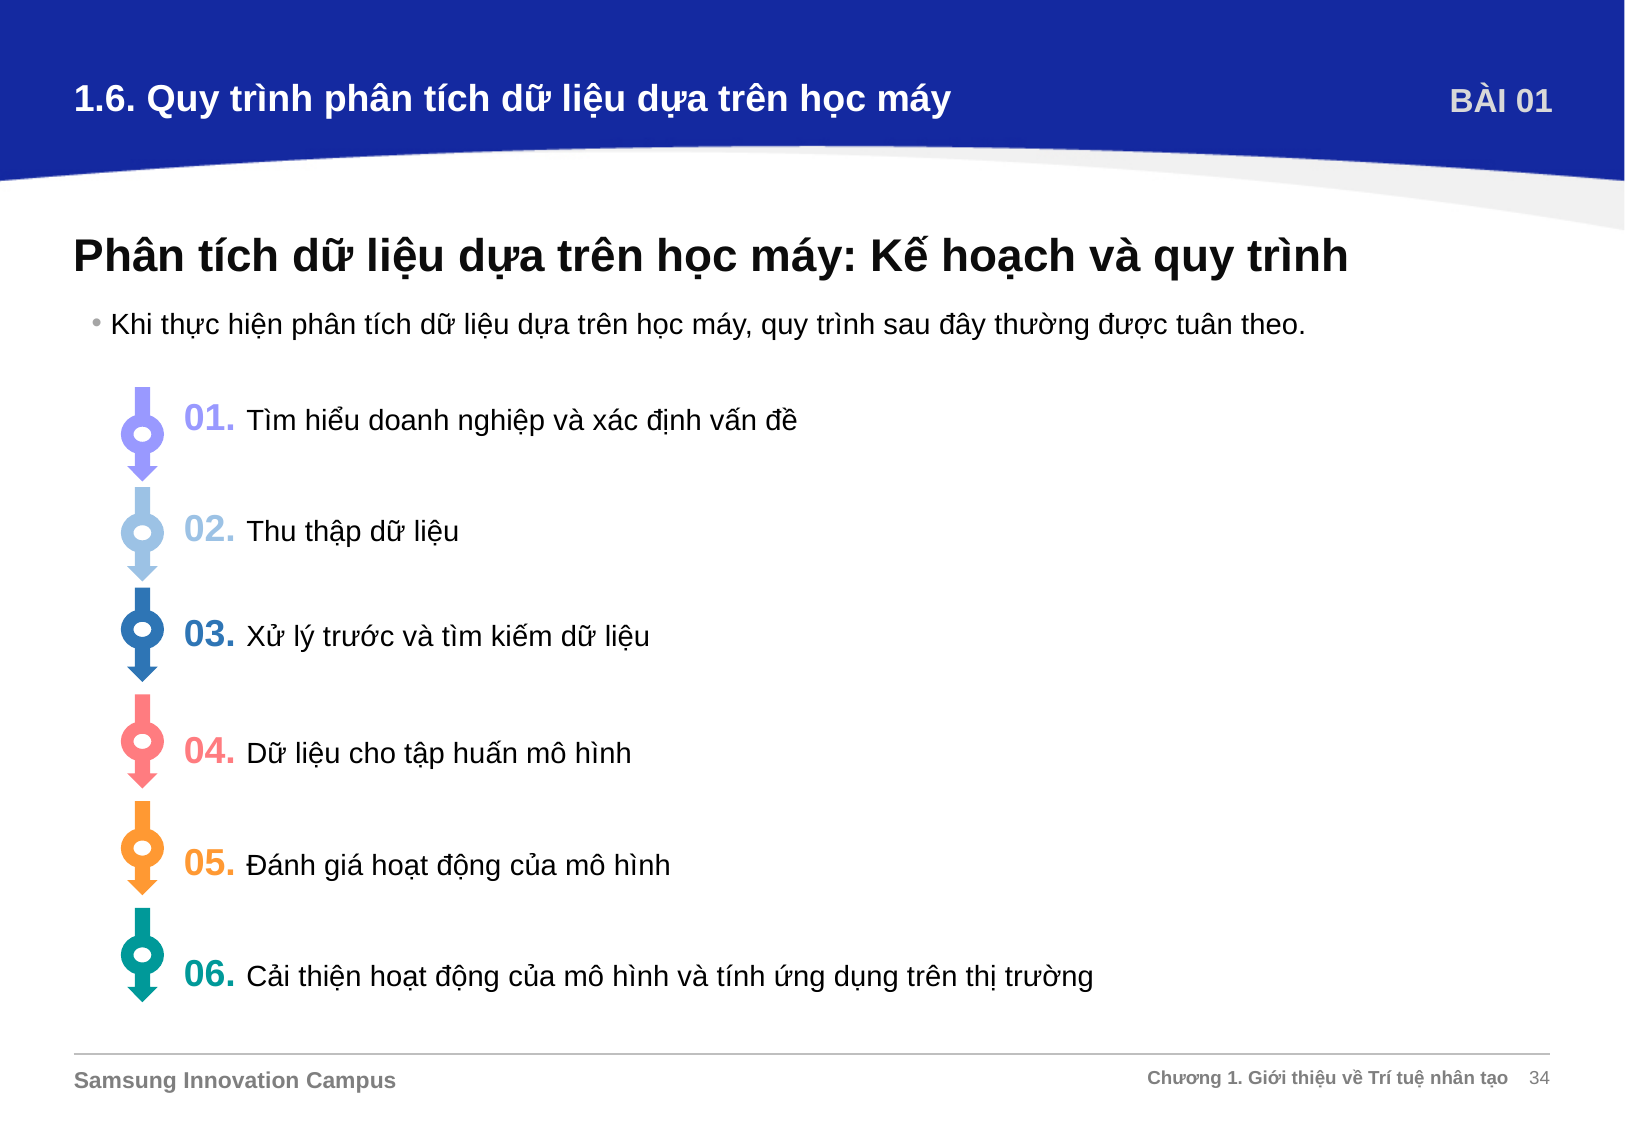

1.6. Quy trình phân tích dữ liệu dựa trên học máy
BÀI 01
Phân tích dữ liệu dựa trên học máy: Kế hoạch và quy trình
Khi thực hiện phân tích dữ liệu dựa trên học máy, quy trình sau đây thường được tuân theo.
01. Tìm hiểu doanh nghiệp và xác định vấn đề

02. Thu thập dữ liệu

03. Xử lý trước và tìm kiếm dữ liệu

04. Dữ liệu cho tập huấn mô hình

05. Đánh giá hoạt động của mô hình

06. Cải thiện hoạt động của mô hình và tính ứng dụng trên thị trường